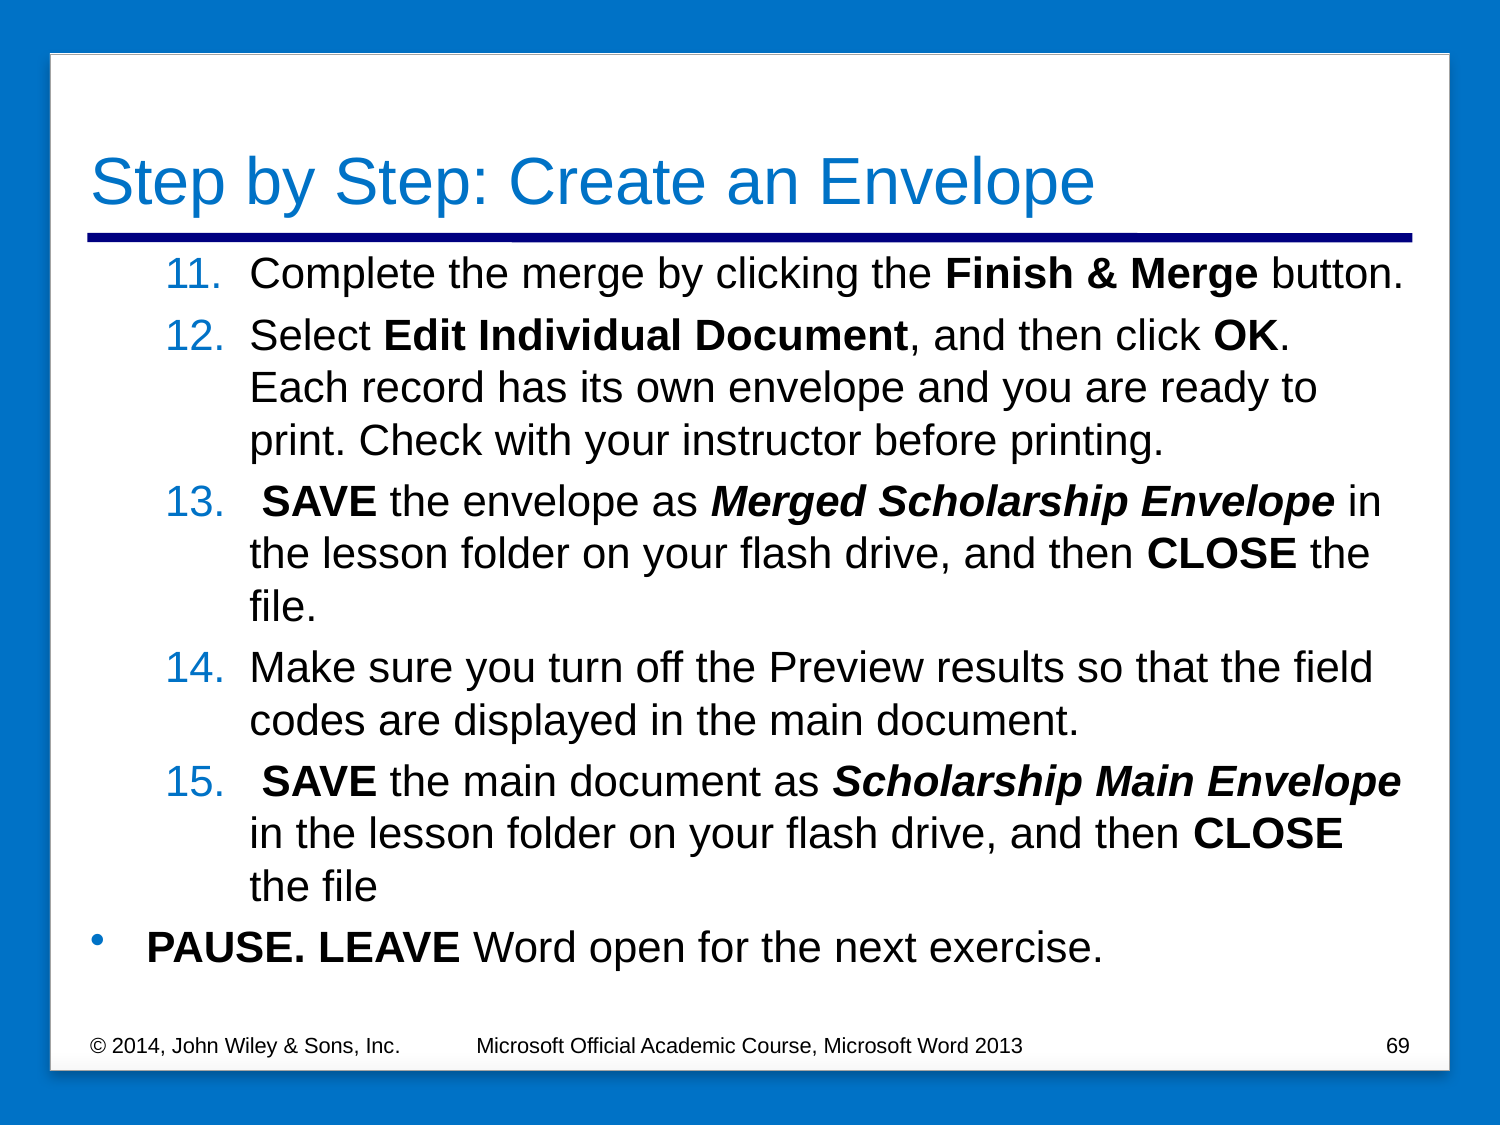

# Step by Step: Create an Envelope
Complete the merge by clicking the Finish & Merge button.
Select Edit Individual Document, and then click OK.  Each record has its own envelope and you are ready to print. Check with your instructor before printing.
 SAVE the envelope as Merged Scholarship Envelope in the lesson folder on your flash drive, and then CLOSE the file.
Make sure you turn off the Preview results so that the field codes are displayed in the main document.
 SAVE the main document as Scholarship Main Envelope in the lesson folder on your flash drive, and then CLOSE the file
PAUSE. LEAVE Word open for the next exercise.

© 2014, John Wiley & Sons, Inc.
Microsoft Official Academic Course, Microsoft Word 2013
69